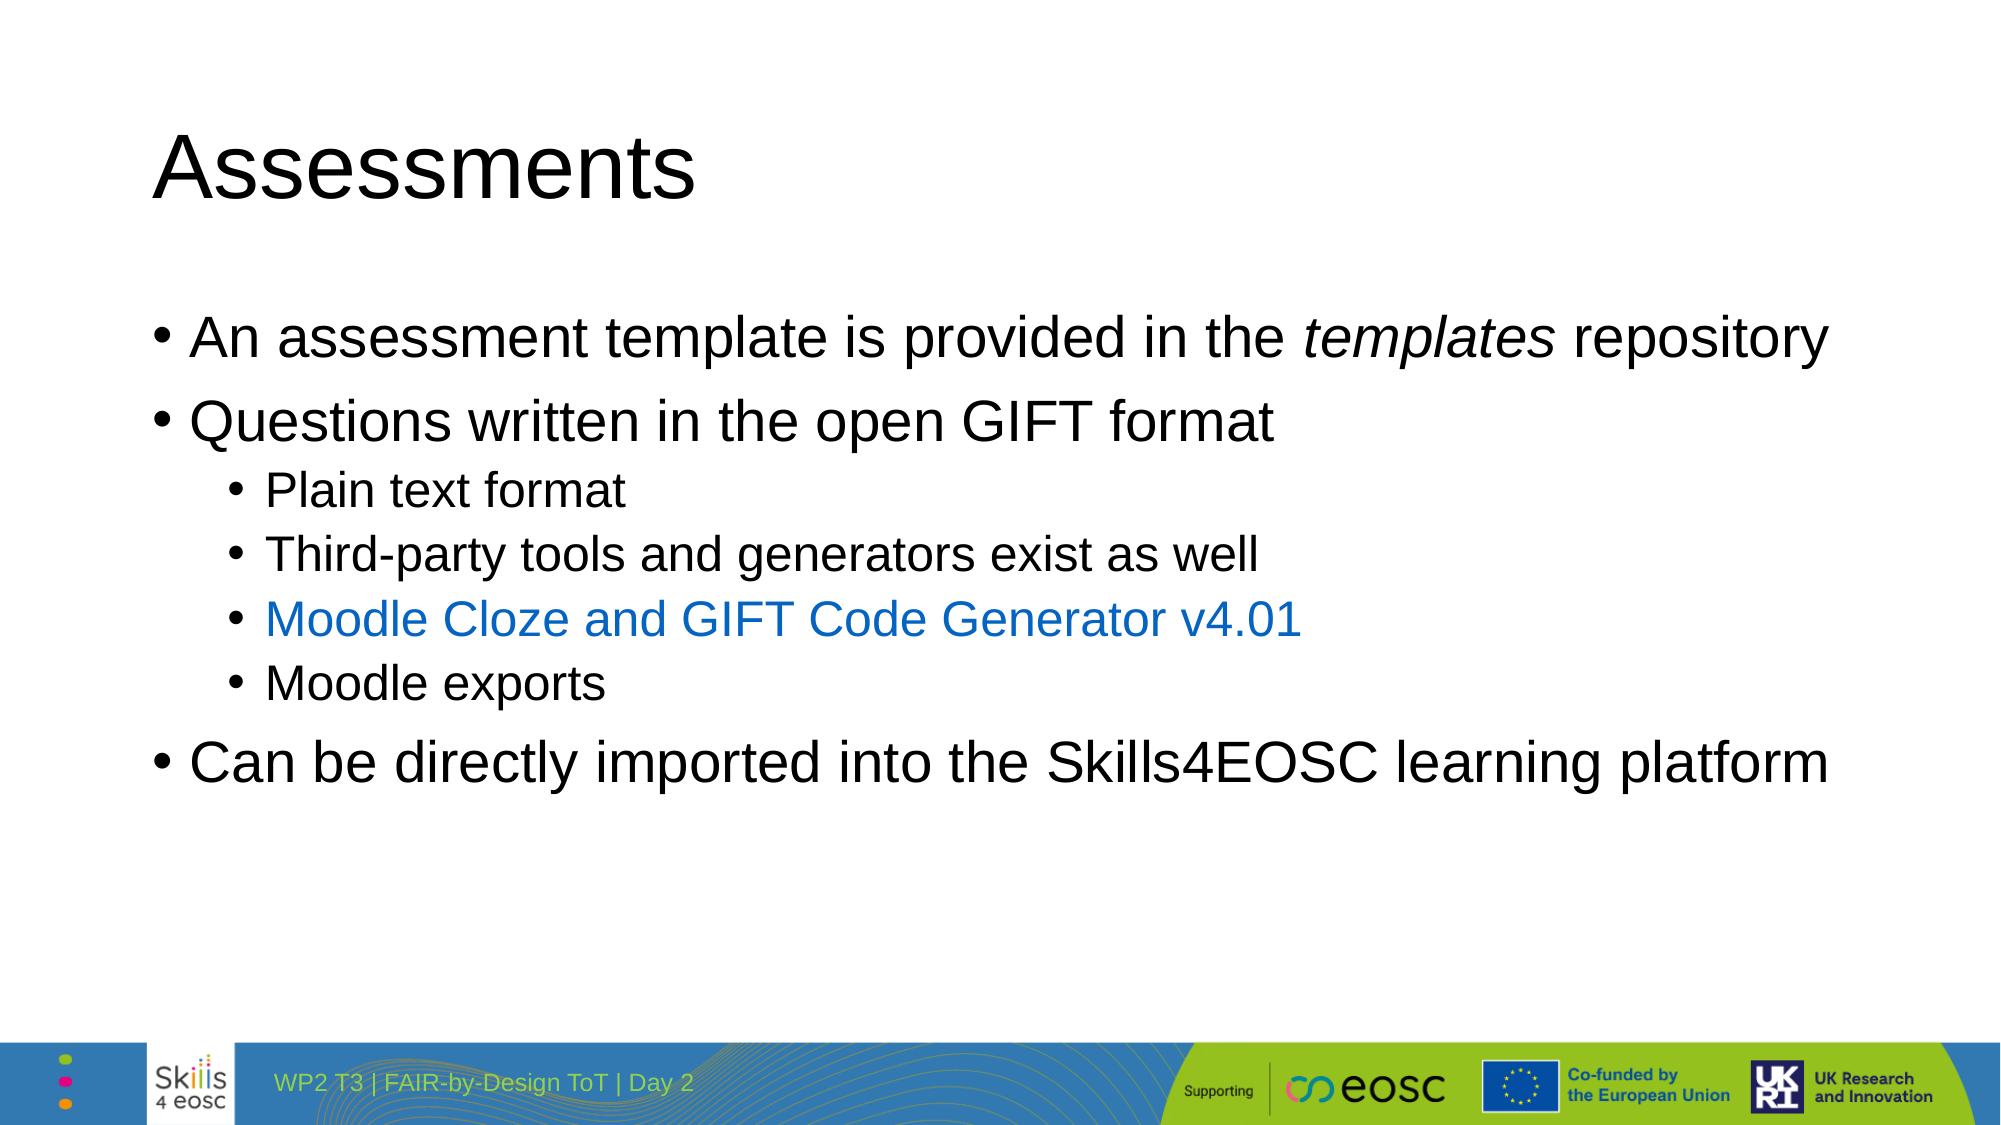

# Assessments
An assessment template is provided in the templates repository
Questions written in the open GIFT format
Plain text format
Third-party tools and generators exist as well
Moodle Cloze and GIFT Code Generator v4.01
Moodle exports
Can be directly imported into the Skills4EOSC learning platform
WP2 T3 | FAIR-by-Design ToT | Day 2